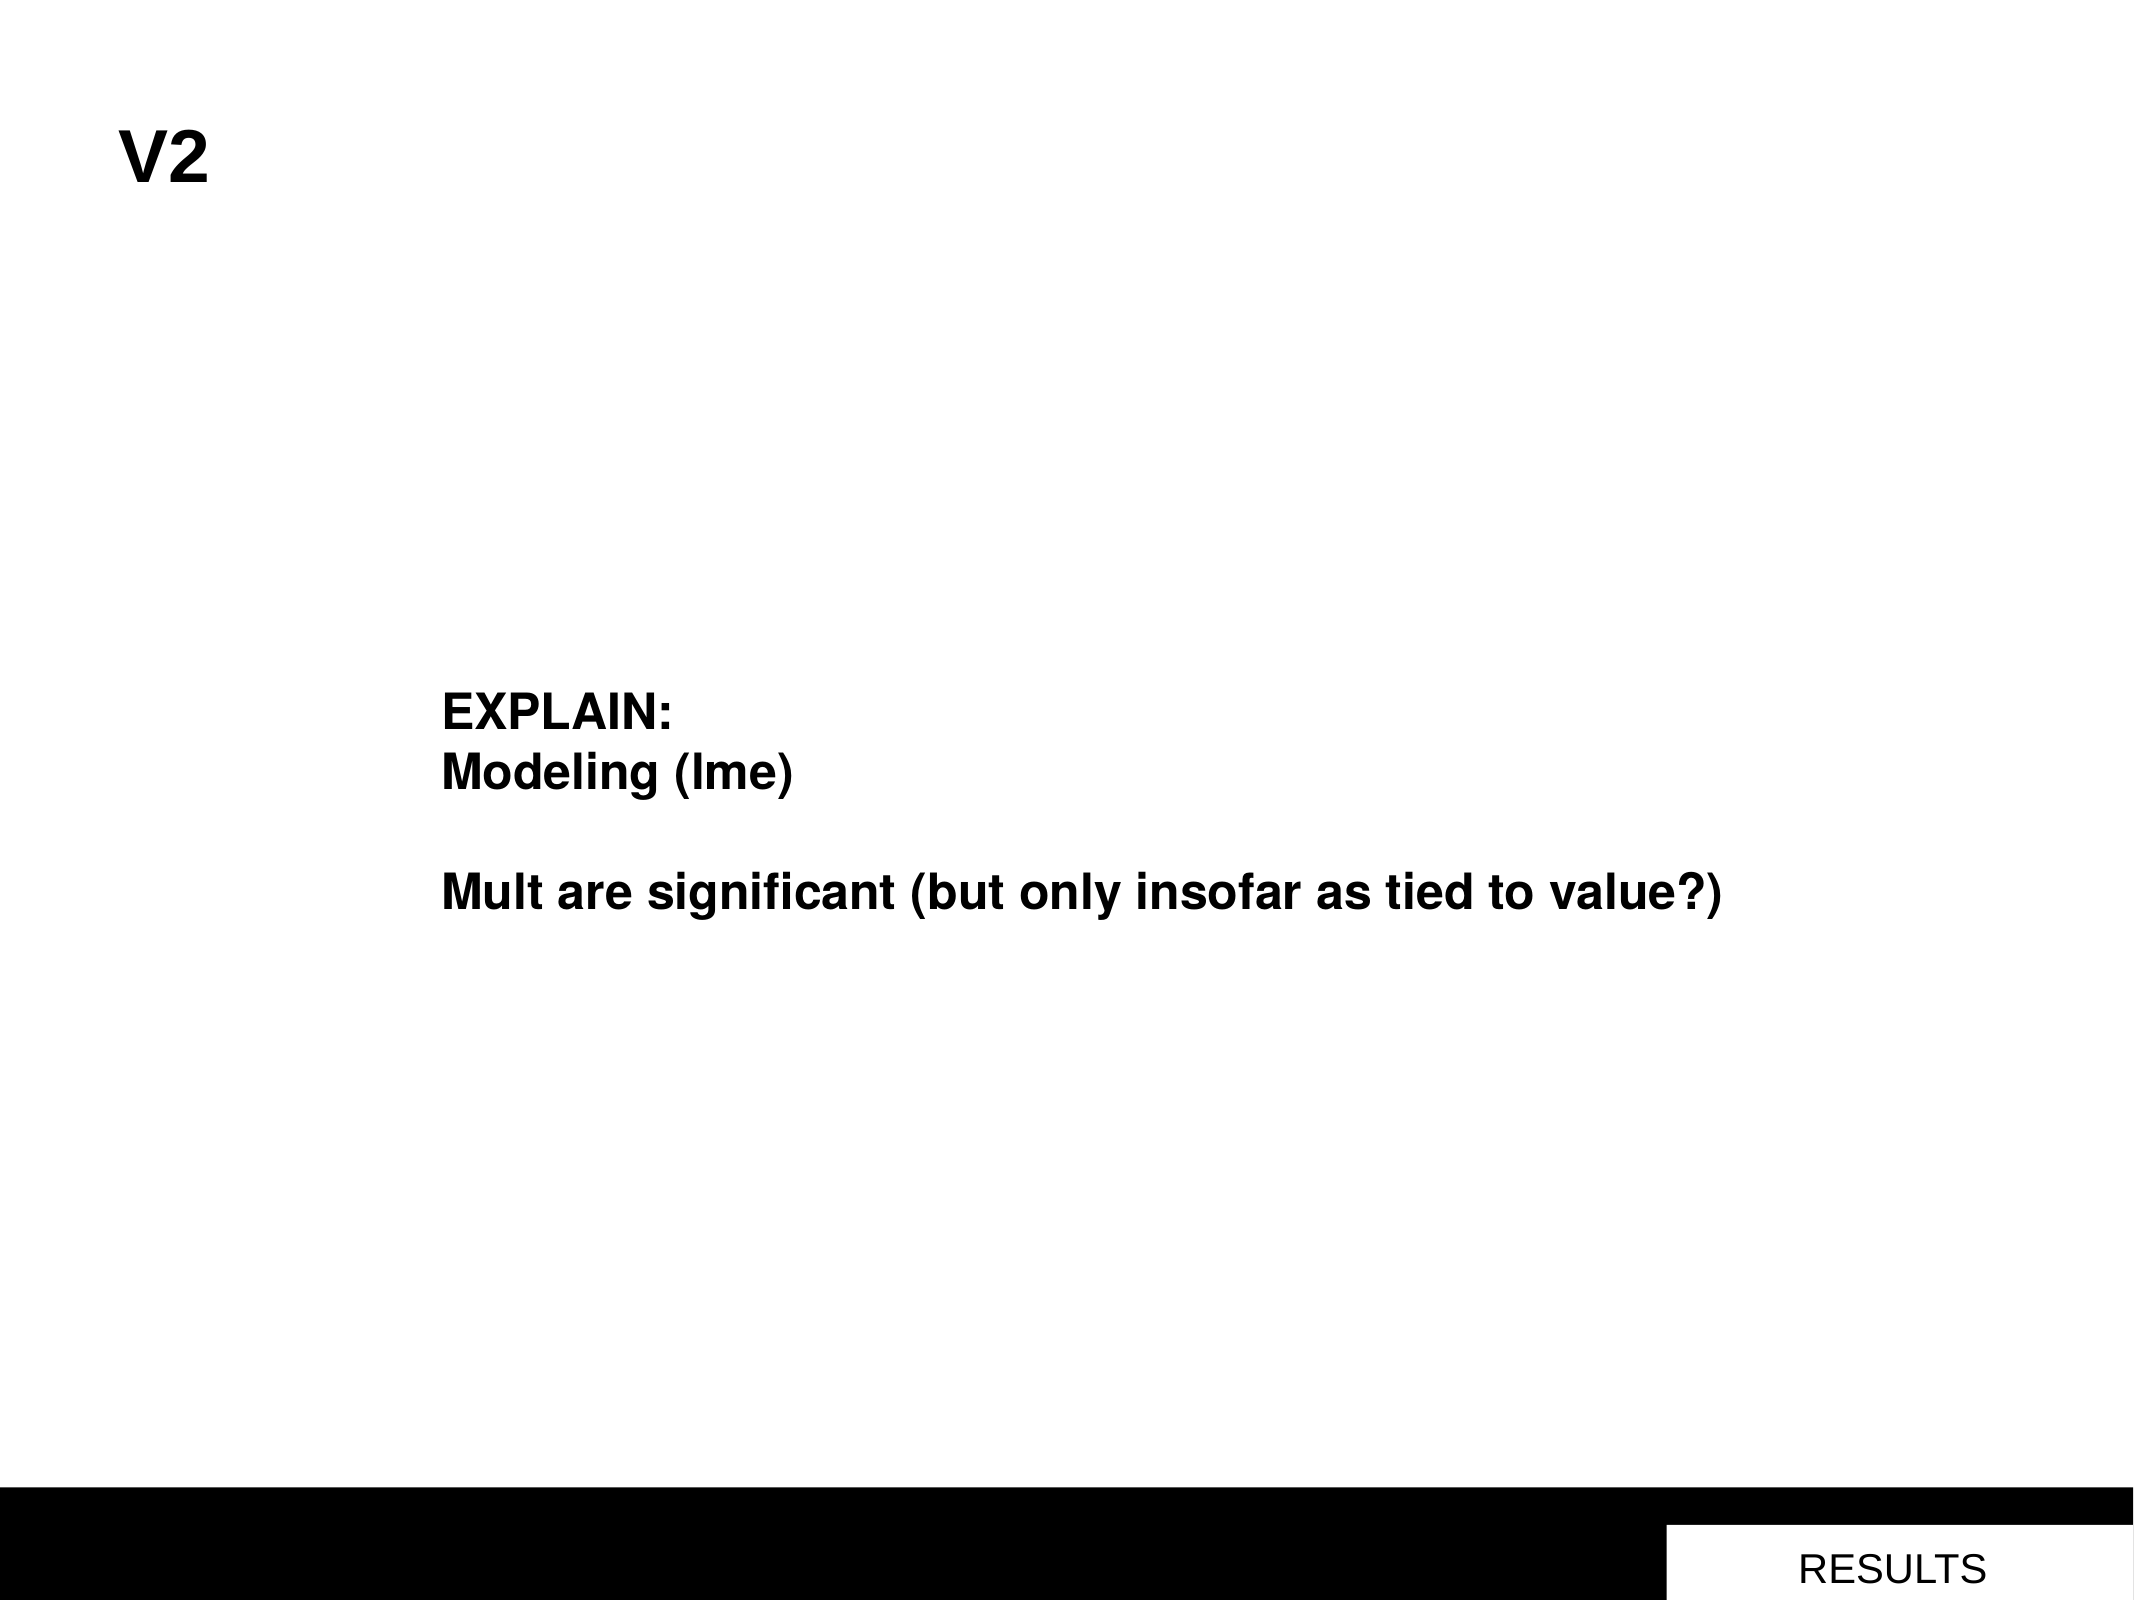

V2
EXPLAIN:
Modeling (lme)

Mult are significant (but only insofar as tied to value?)

RESULTS